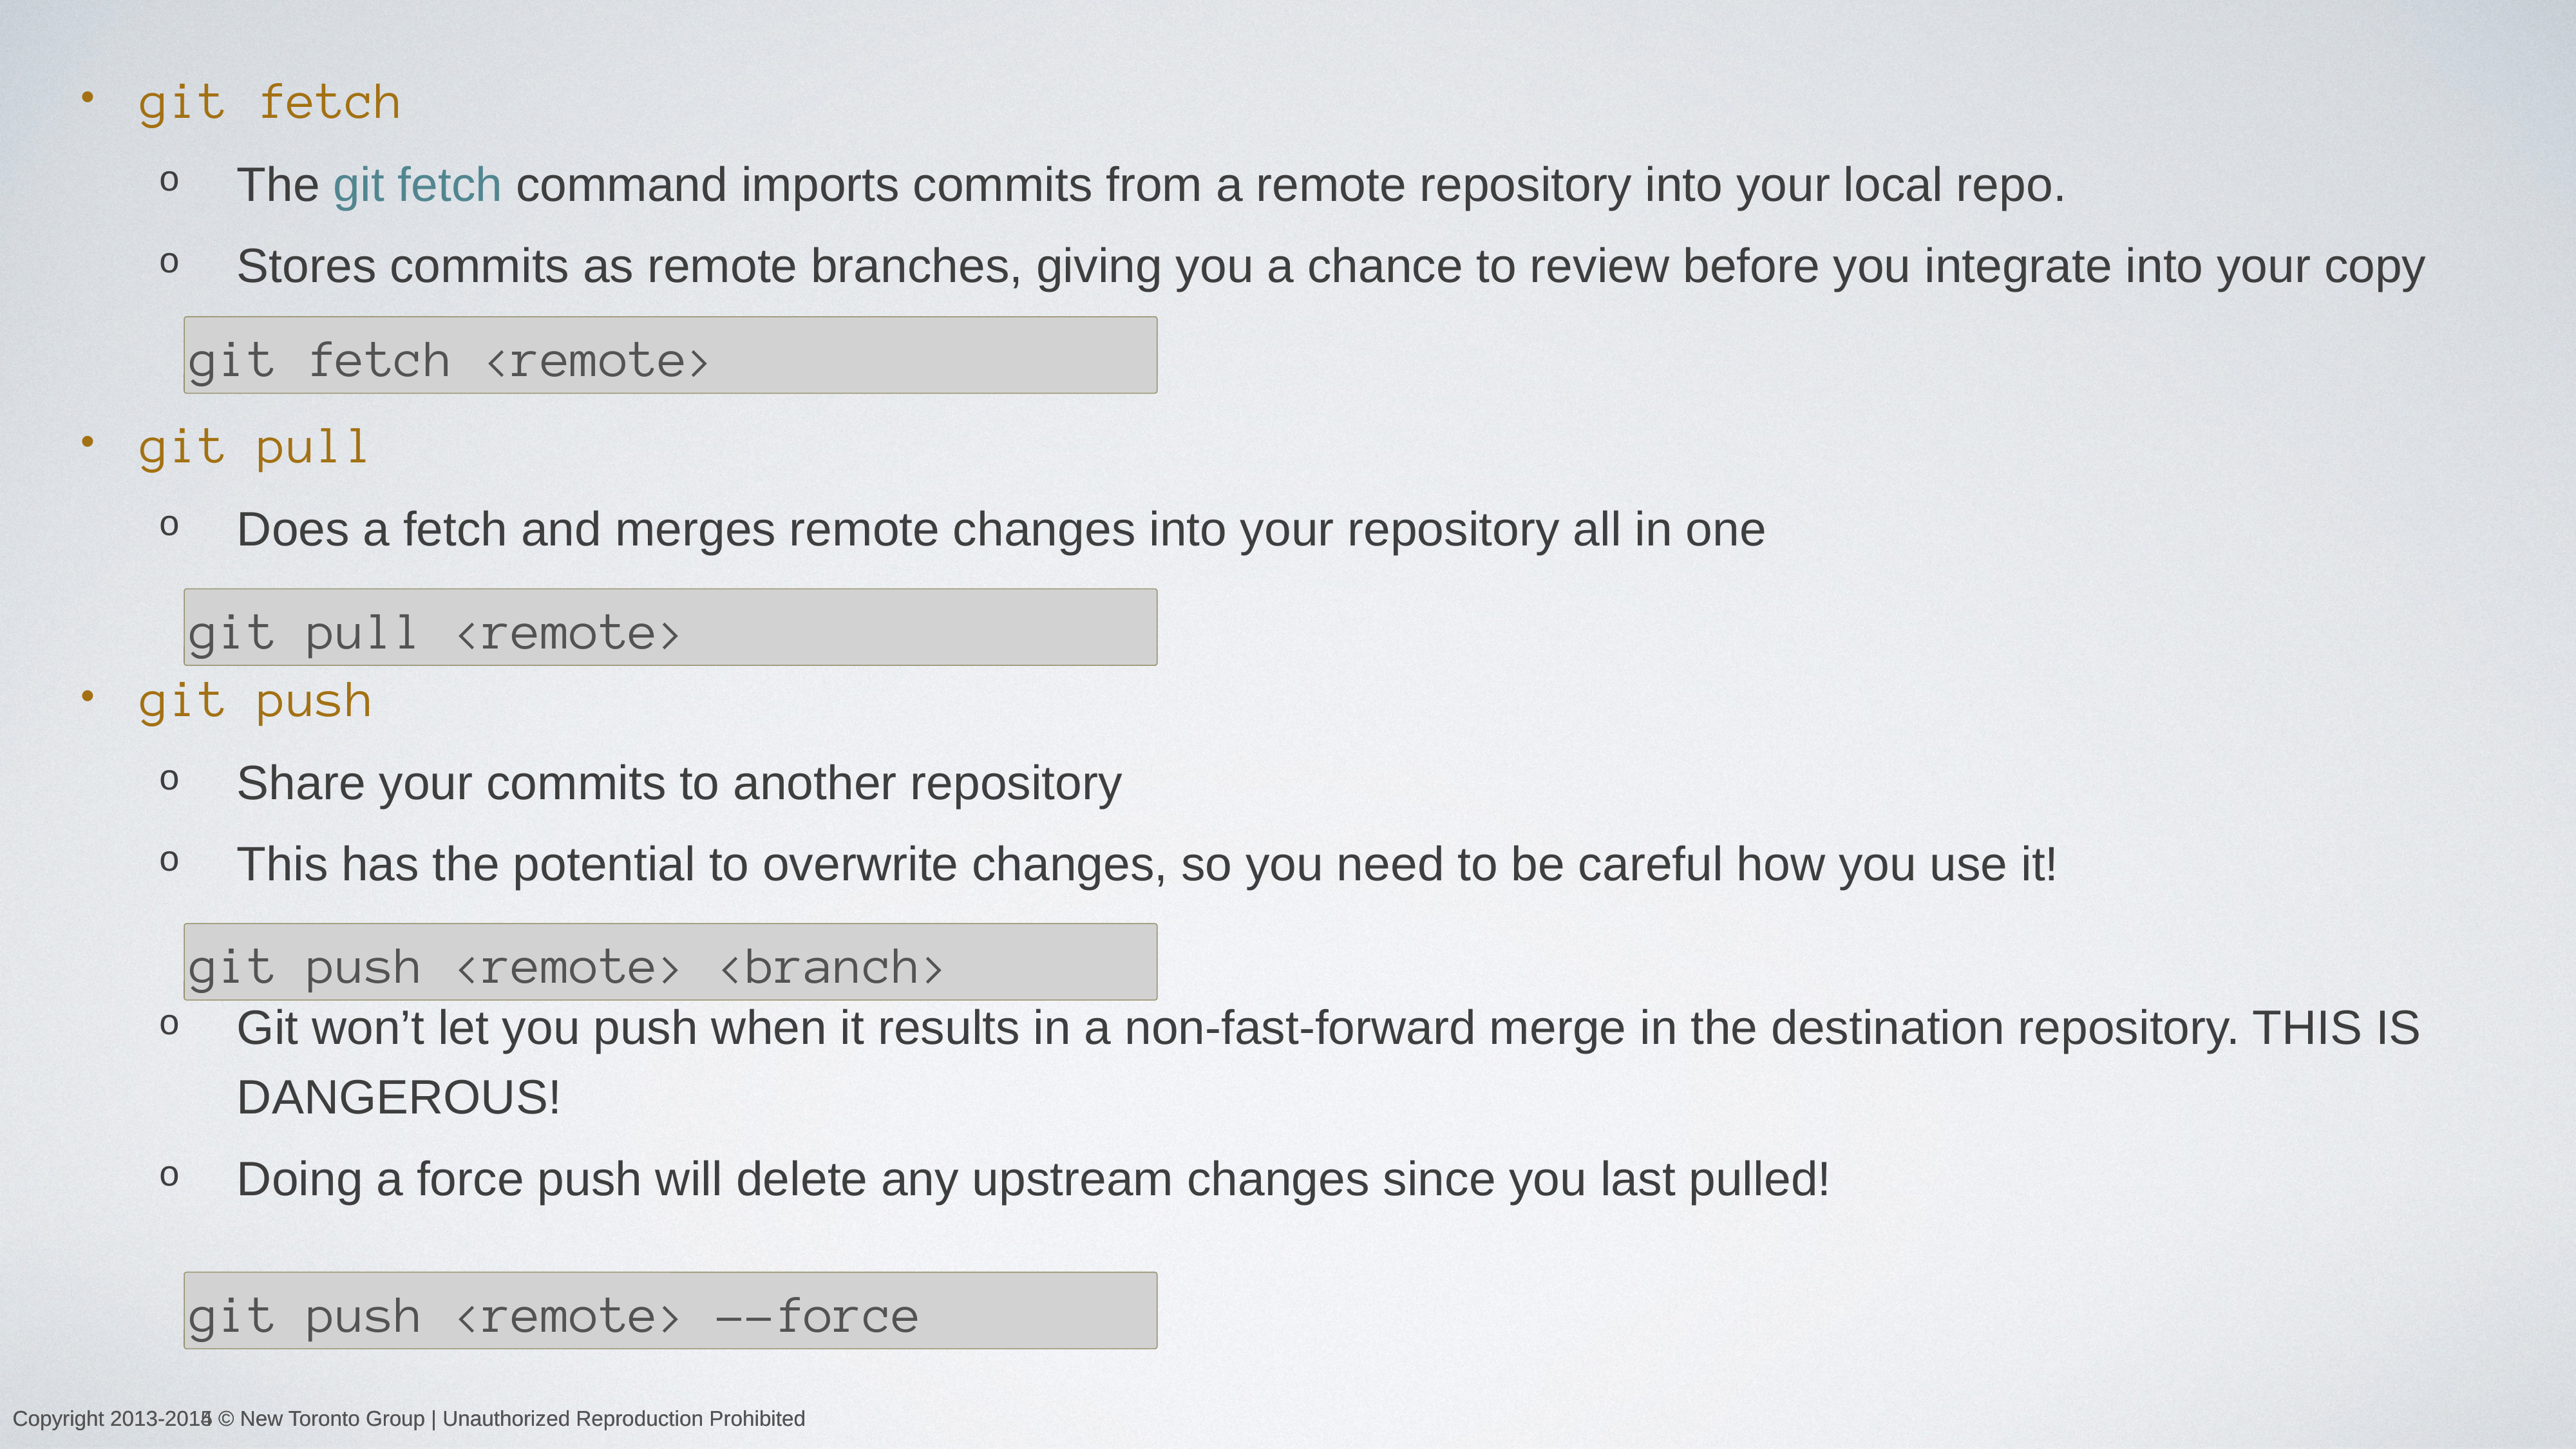

git fetch
The git fetch command imports commits from a remote repository into your local repo.
Stores commits as remote branches, giving you a chance to review before you integrate into your copy

git pull
Does a fetch and merges remote changes into your repository all in one

git push
Share your commits to another repository
This has the potential to overwrite changes, so you need to be careful how you use it!

Git won’t let you push when it results in a non-fast-forward merge in the destination repository. THIS IS DANGEROUS!
Doing a force push will delete any upstream changes since you last pulled!

git fetch <remote>
git pull <remote>
git push <remote> <branch>
git push <remote> --force